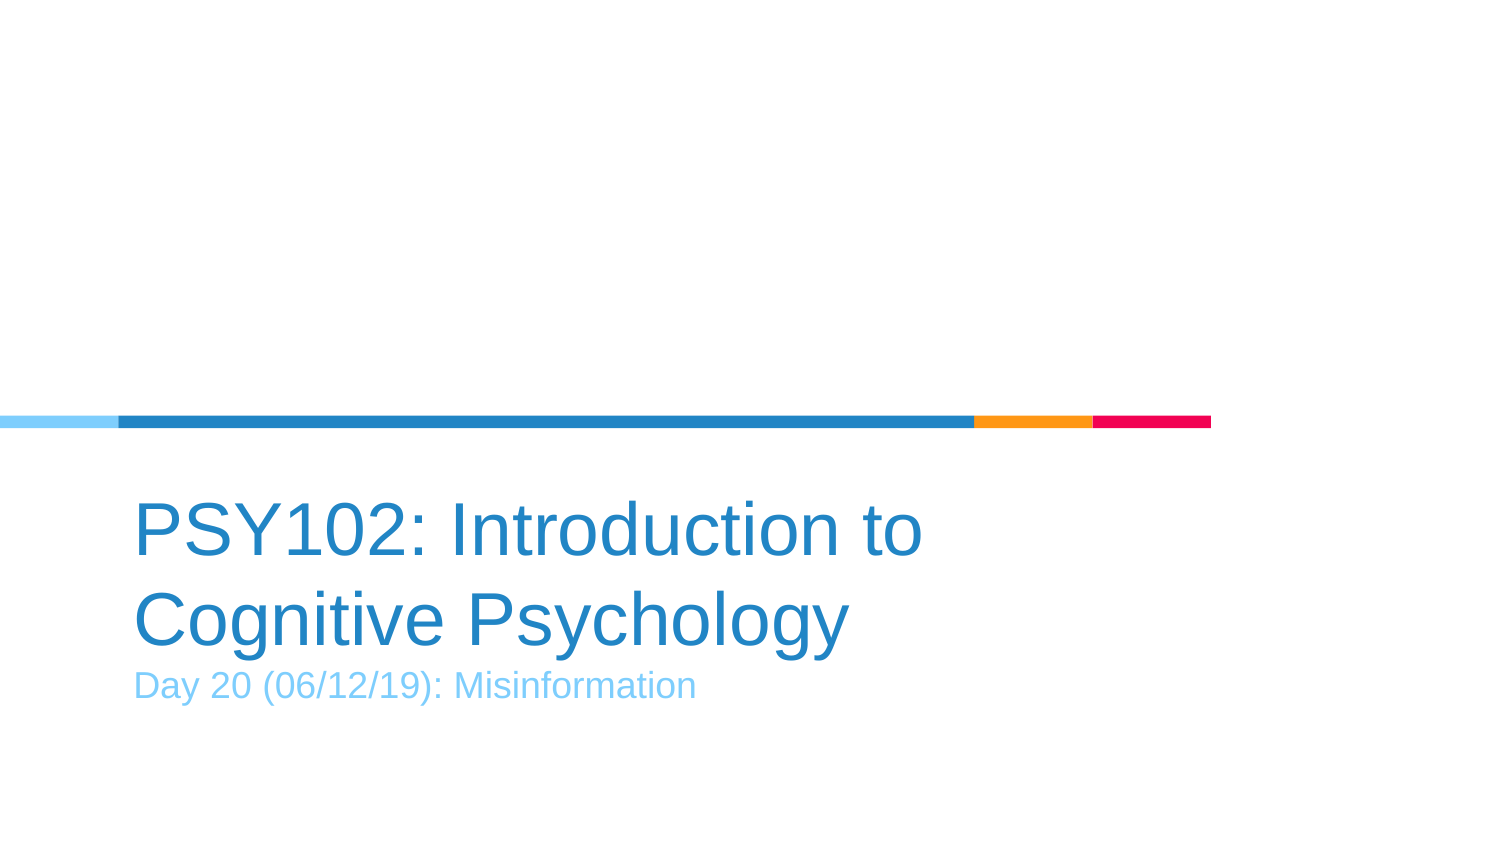

# PSY102: Introduction to Cognitive Psychology
Day 20 (06/12/19): Misinformation